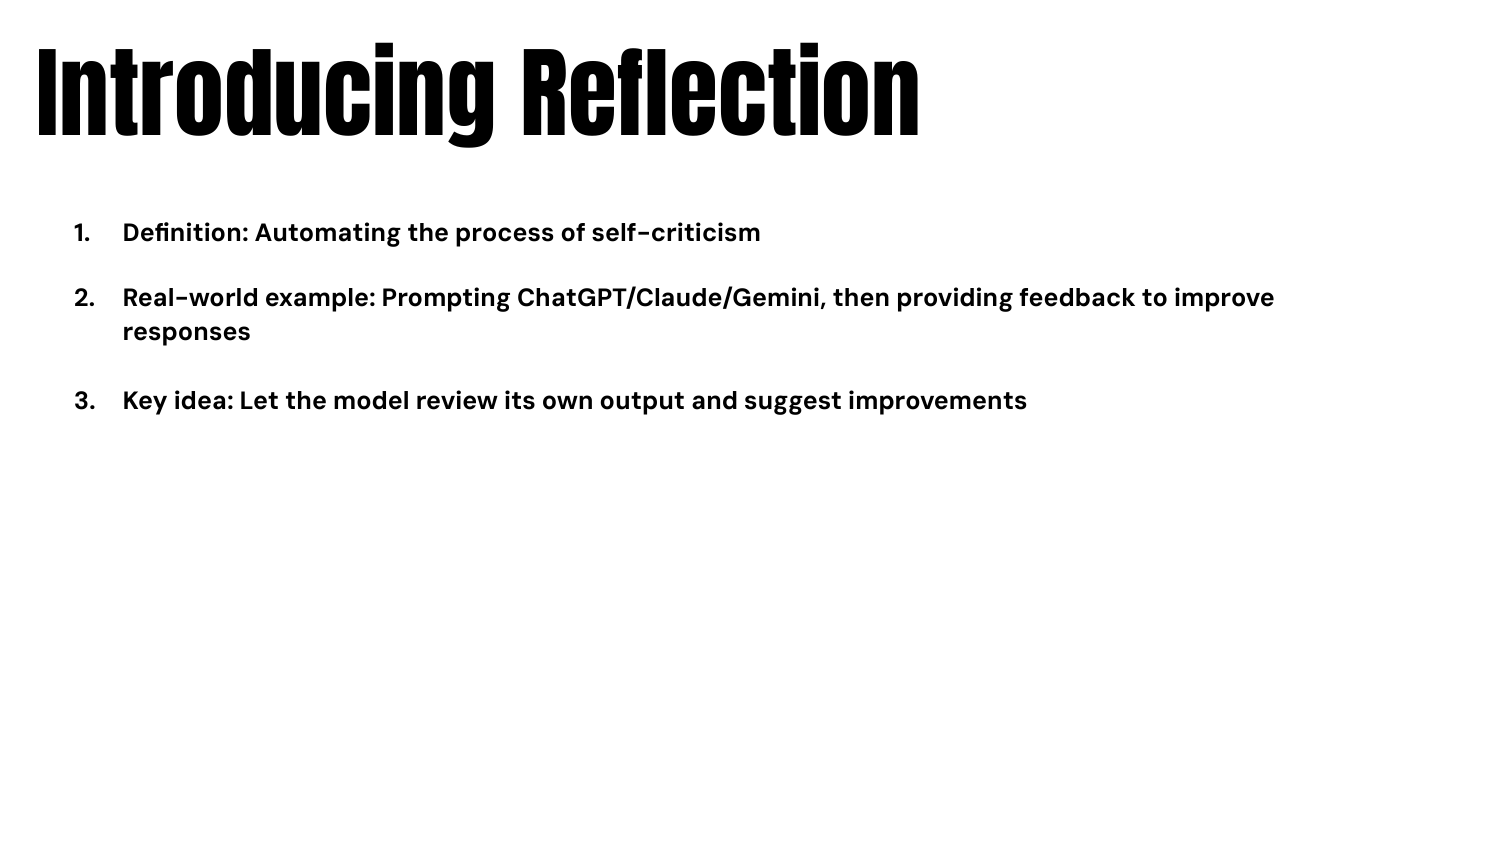

Introducing Reflection

#
Definition: Automating the process of self-criticism
Real-world example: Prompting ChatGPT/Claude/Gemini, then providing feedback to improve responses
Key idea: Let the model review its own output and suggest improvements